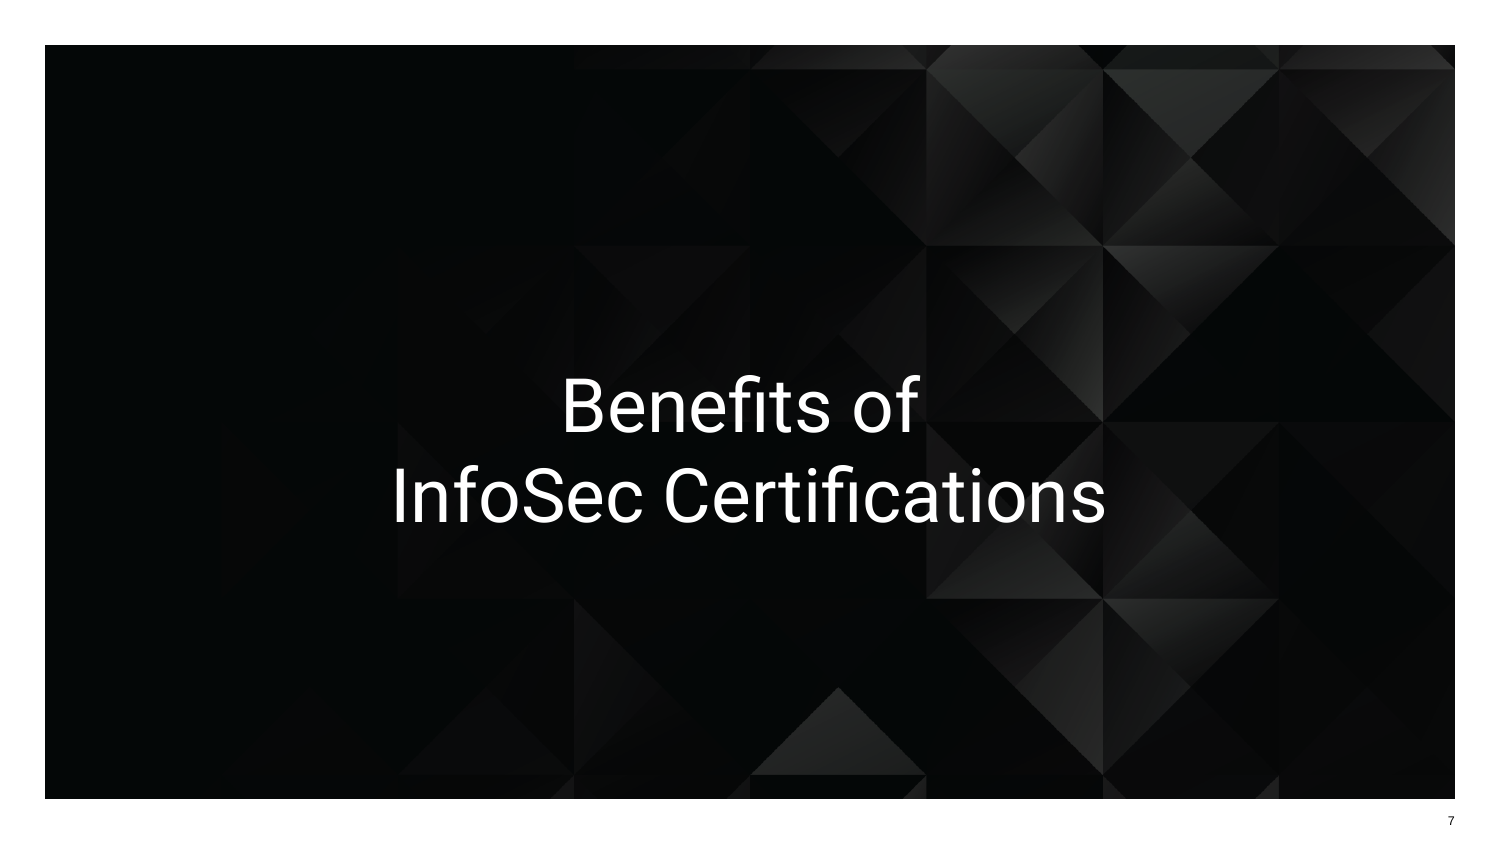

# Benefits of
InfoSec Certifications
7
7